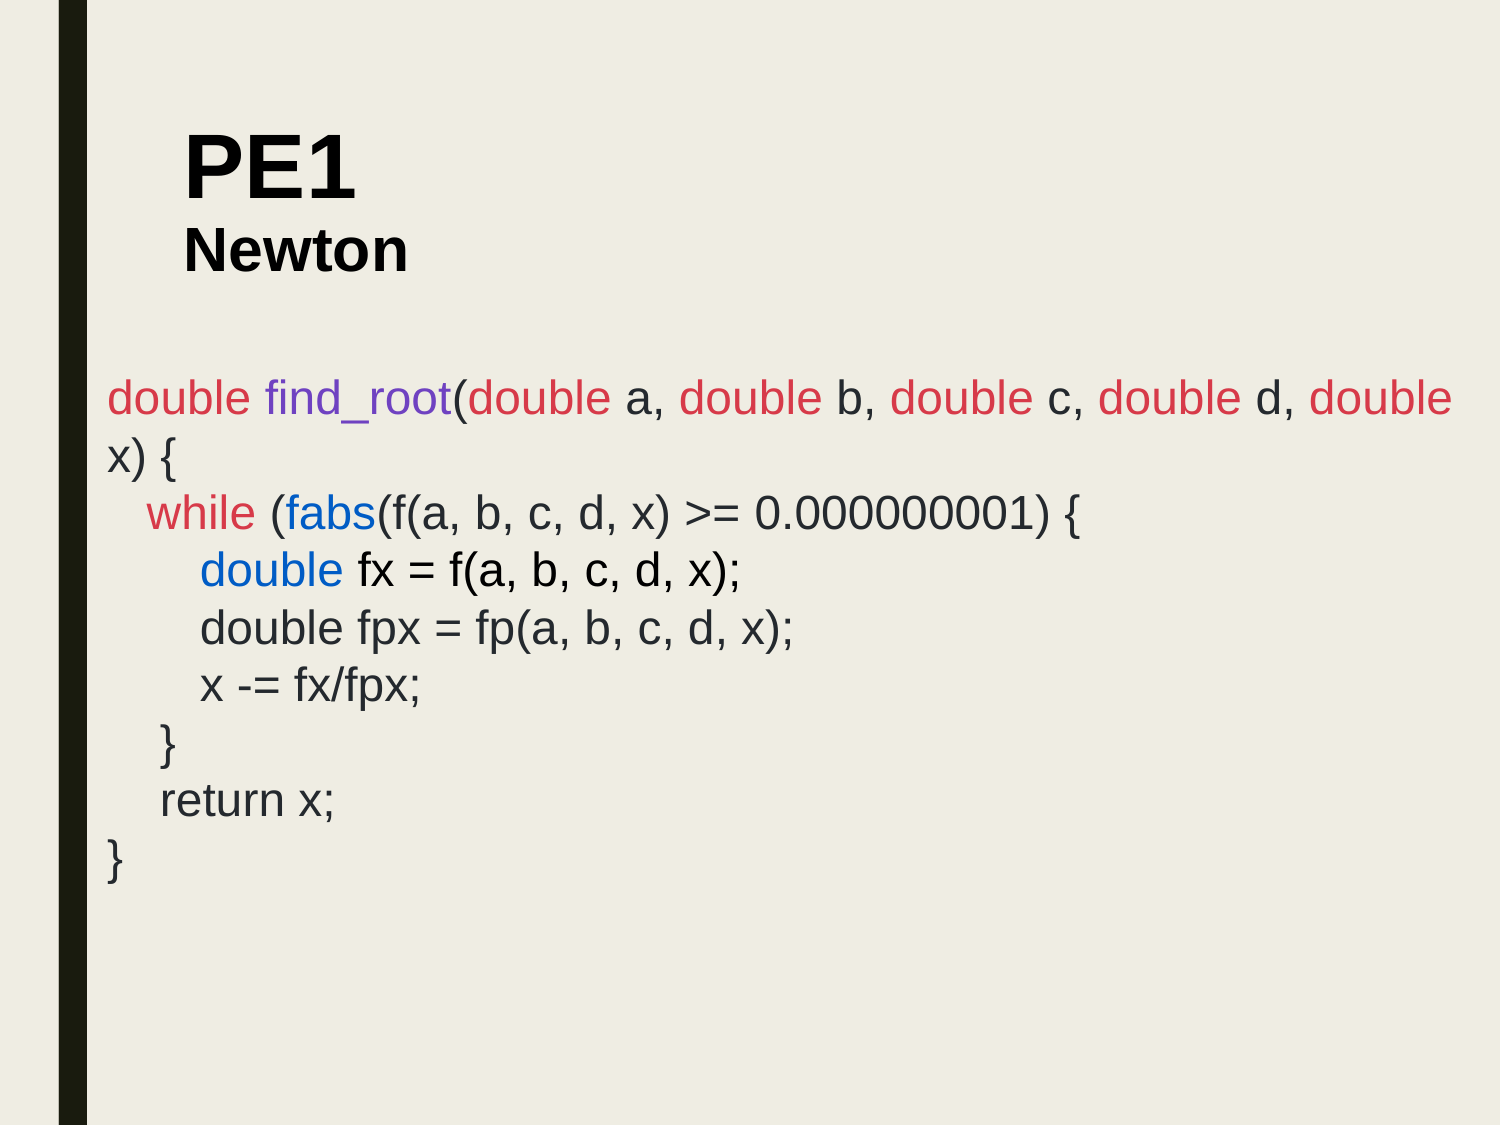

# PE1 Newton
double find_root(double a, double b, double c, double d, double x) {
   while (fabs(f(a, b, c, d, x) >= 0.000000001) {
       double fx = f(a, b, c, d, x);
       double fpx = fp(a, b, c, d, x);
       x -= fx/fpx;
    }
    return x;
}